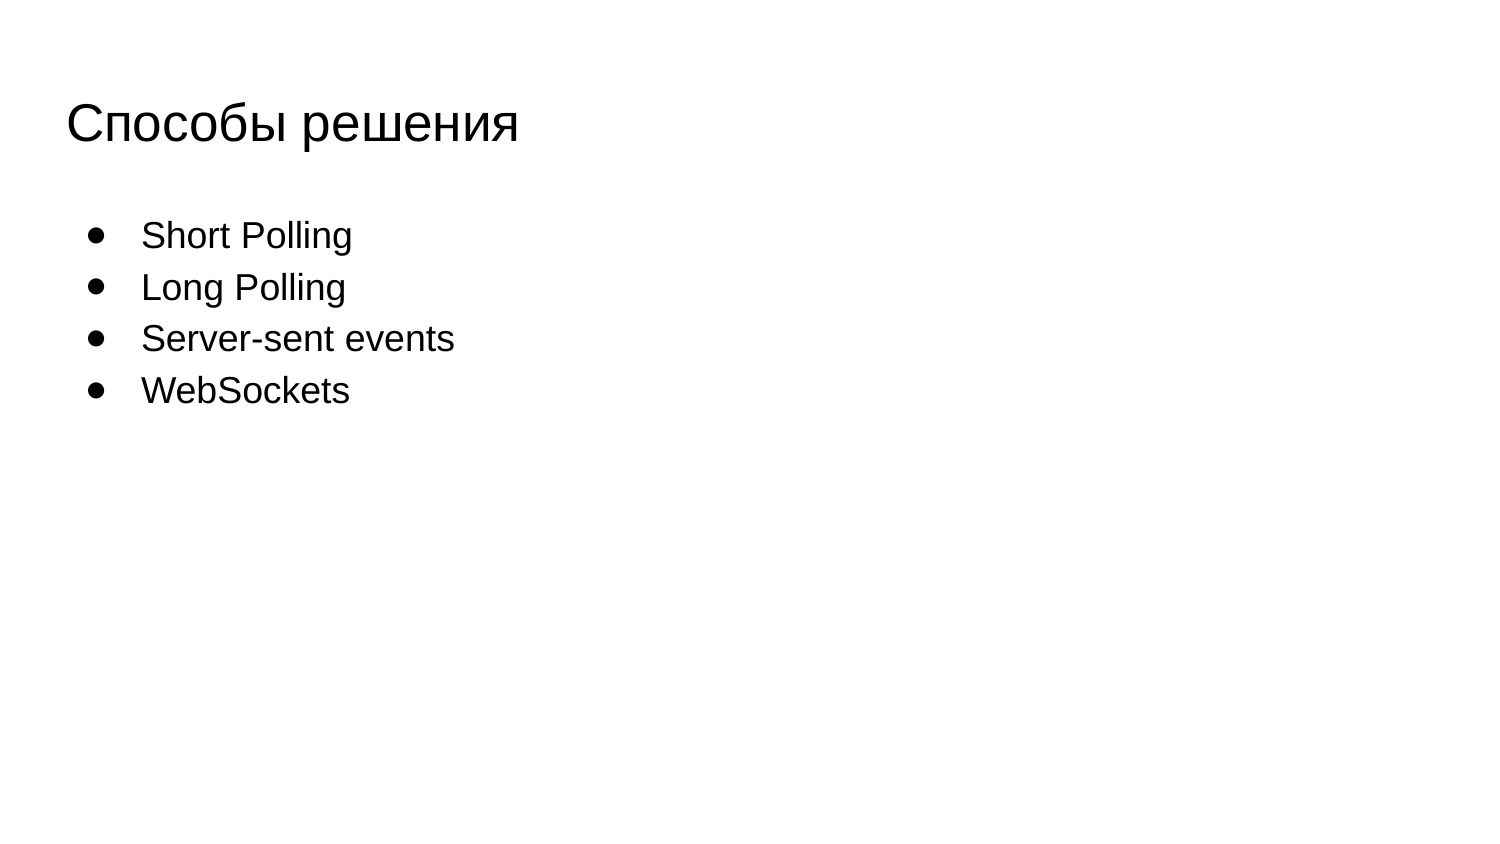

# Способы решения
Short Polling
Long Polling
Server-sent events
WebSockets